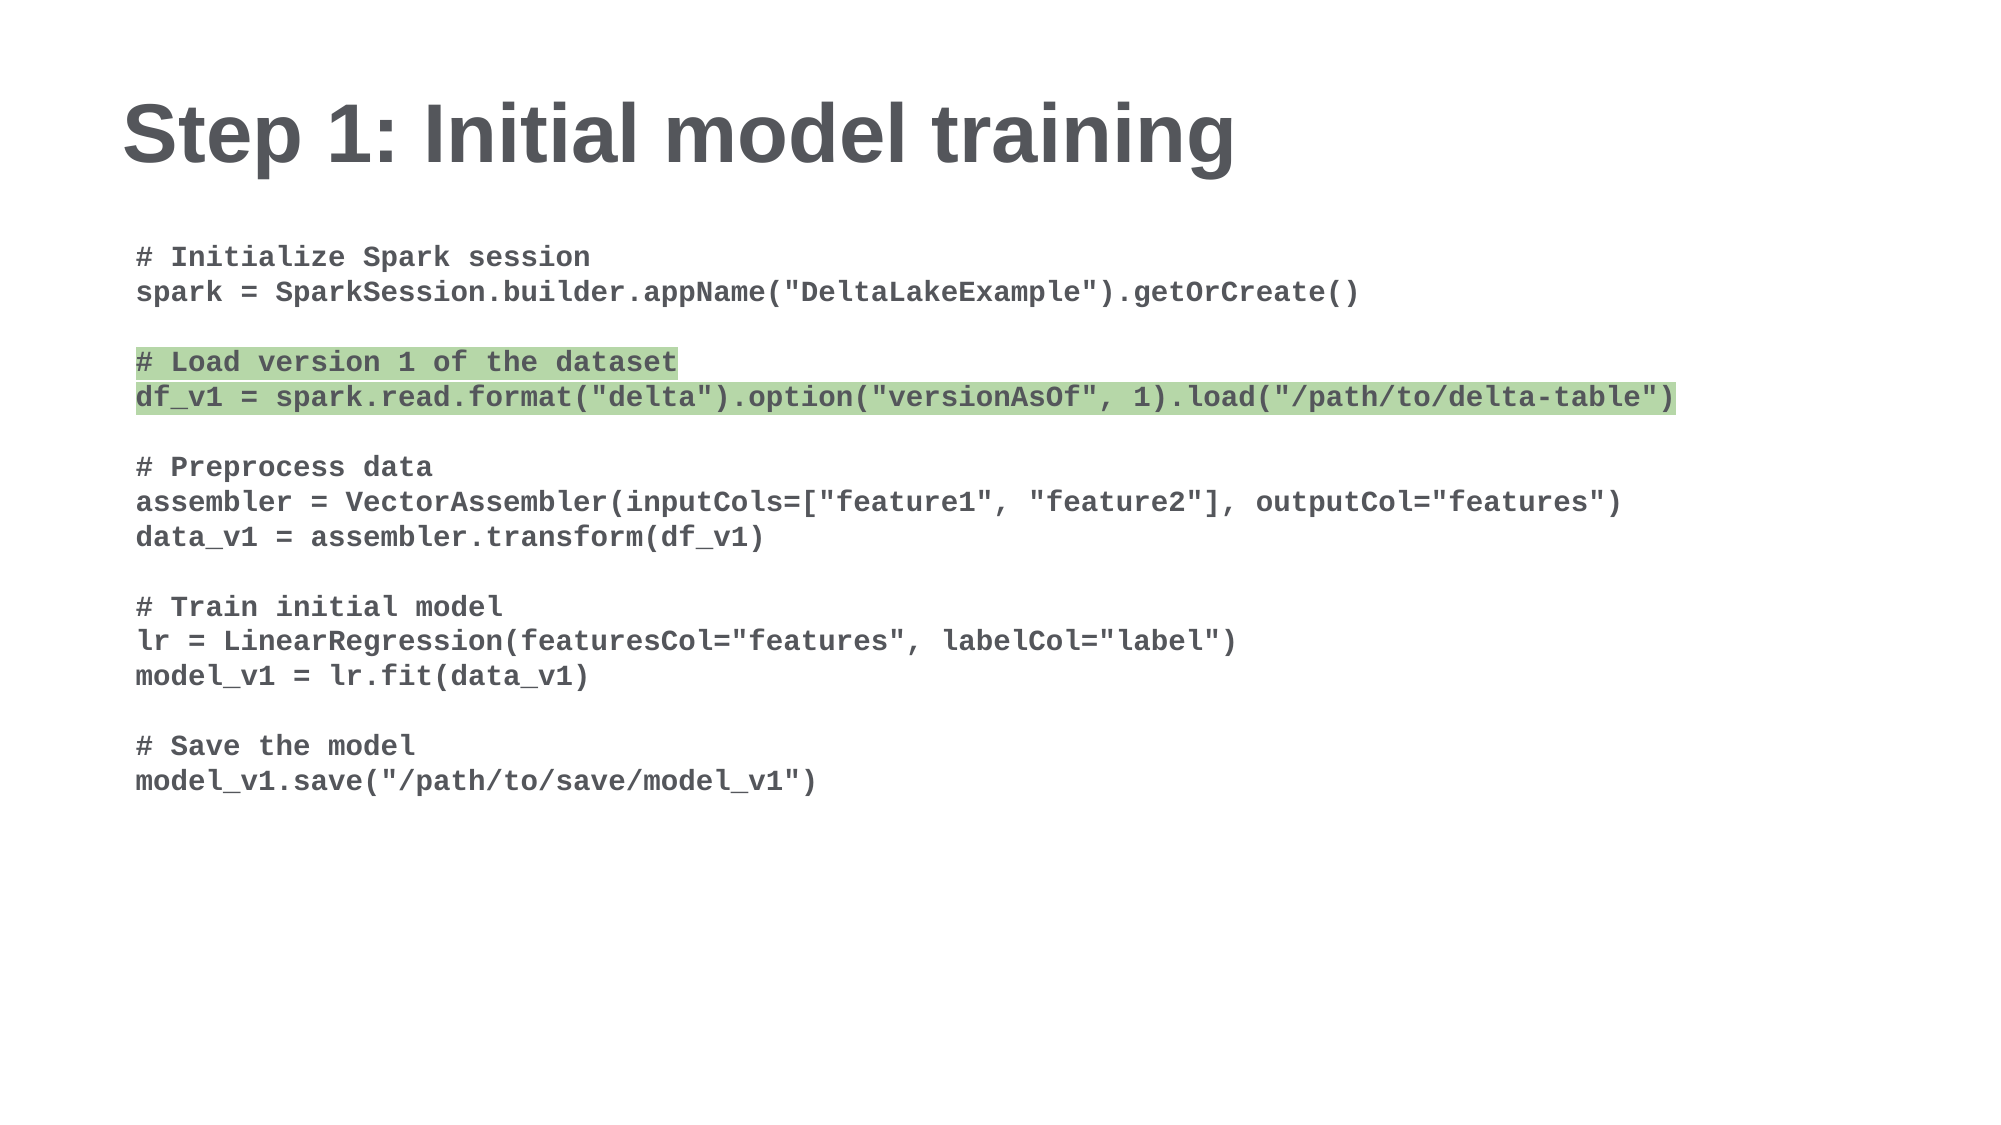

# Step 1: Initial model training
# Initialize Spark session
spark = SparkSession.builder.appName("DeltaLakeExample").getOrCreate()

# Load version 1 of the dataset
df_v1 = spark.read.format("delta").option("versionAsOf", 1).load("/path/to/delta-table")

# Preprocess data
assembler = VectorAssembler(inputCols=["feature1", "feature2"], outputCol="features")
data_v1 = assembler.transform(df_v1)

# Train initial model
lr = LinearRegression(featuresCol="features", labelCol="label")
model_v1 = lr.fit(data_v1)

# Save the model
model_v1.save("/path/to/save/model_v1")